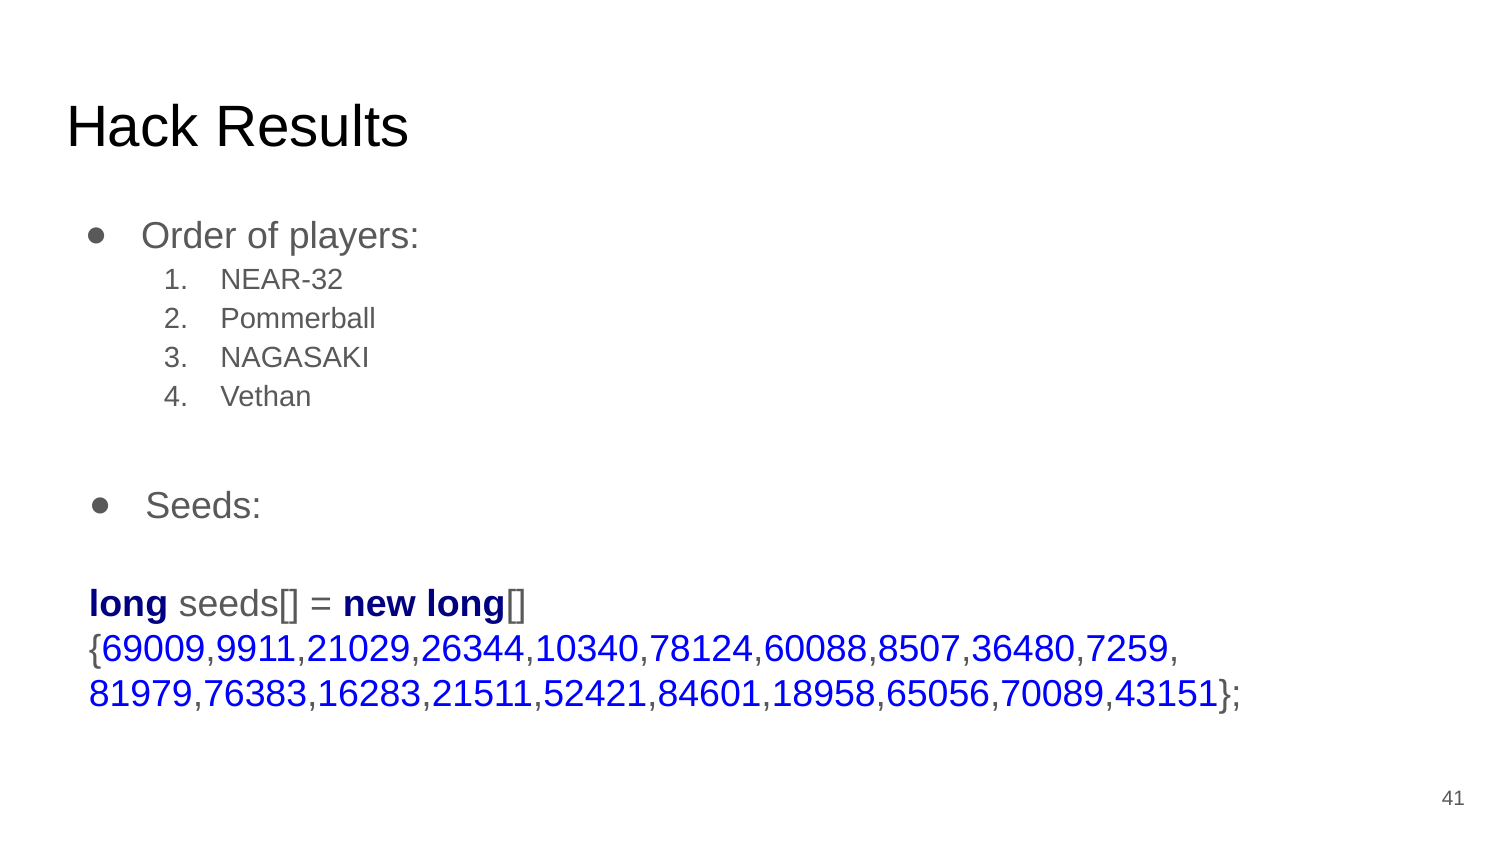

# Hack Results
Order of players:
NEAR-32
Pommerball
NAGASAKI
Vethan

Seeds:

long seeds[] = new long[] {69009,9911,21029,26344,10340,78124,60088,8507,36480,7259,       81979,76383,16283,21511,52421,84601,18958,65056,70089,43151};

41